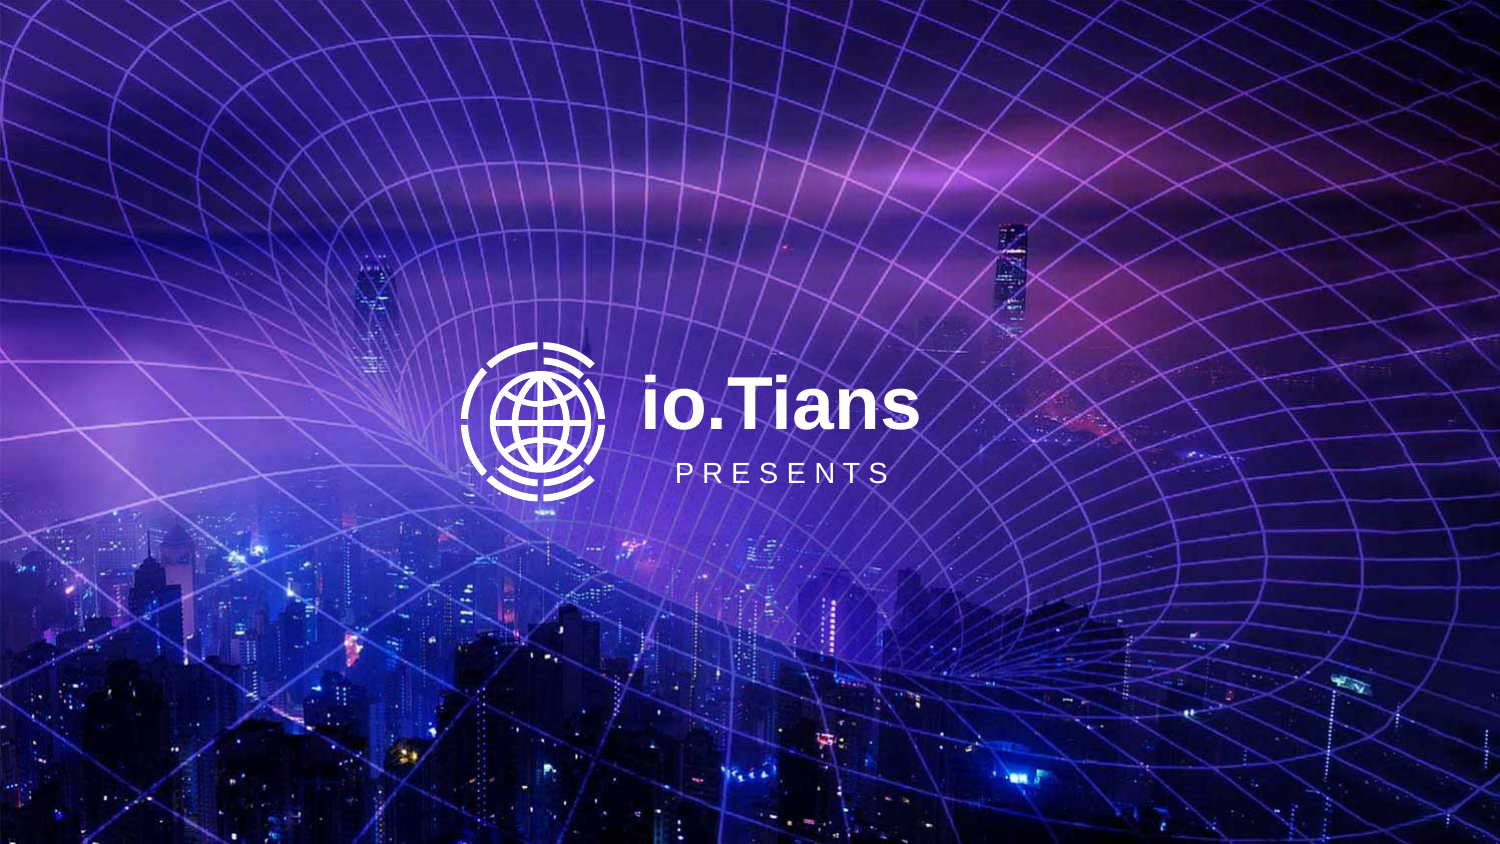

io.Tians
P R E S E N T S